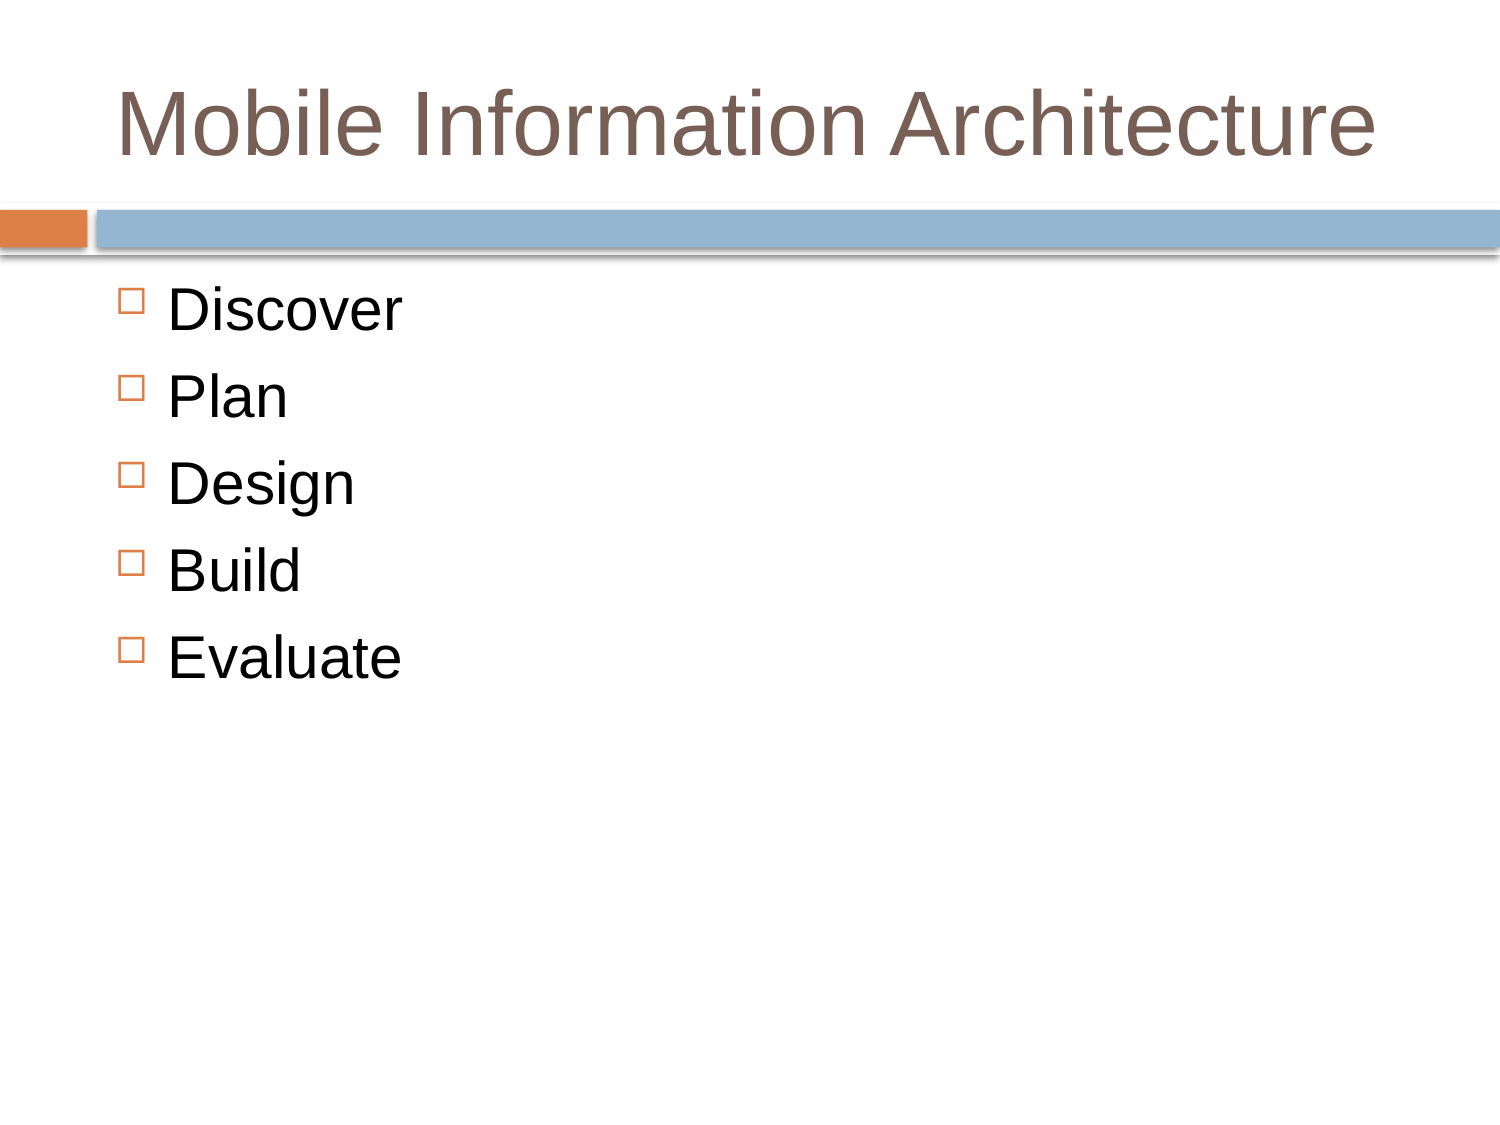

# Mobile Information Architecture
Discover
Plan
Design
Build
Evaluate